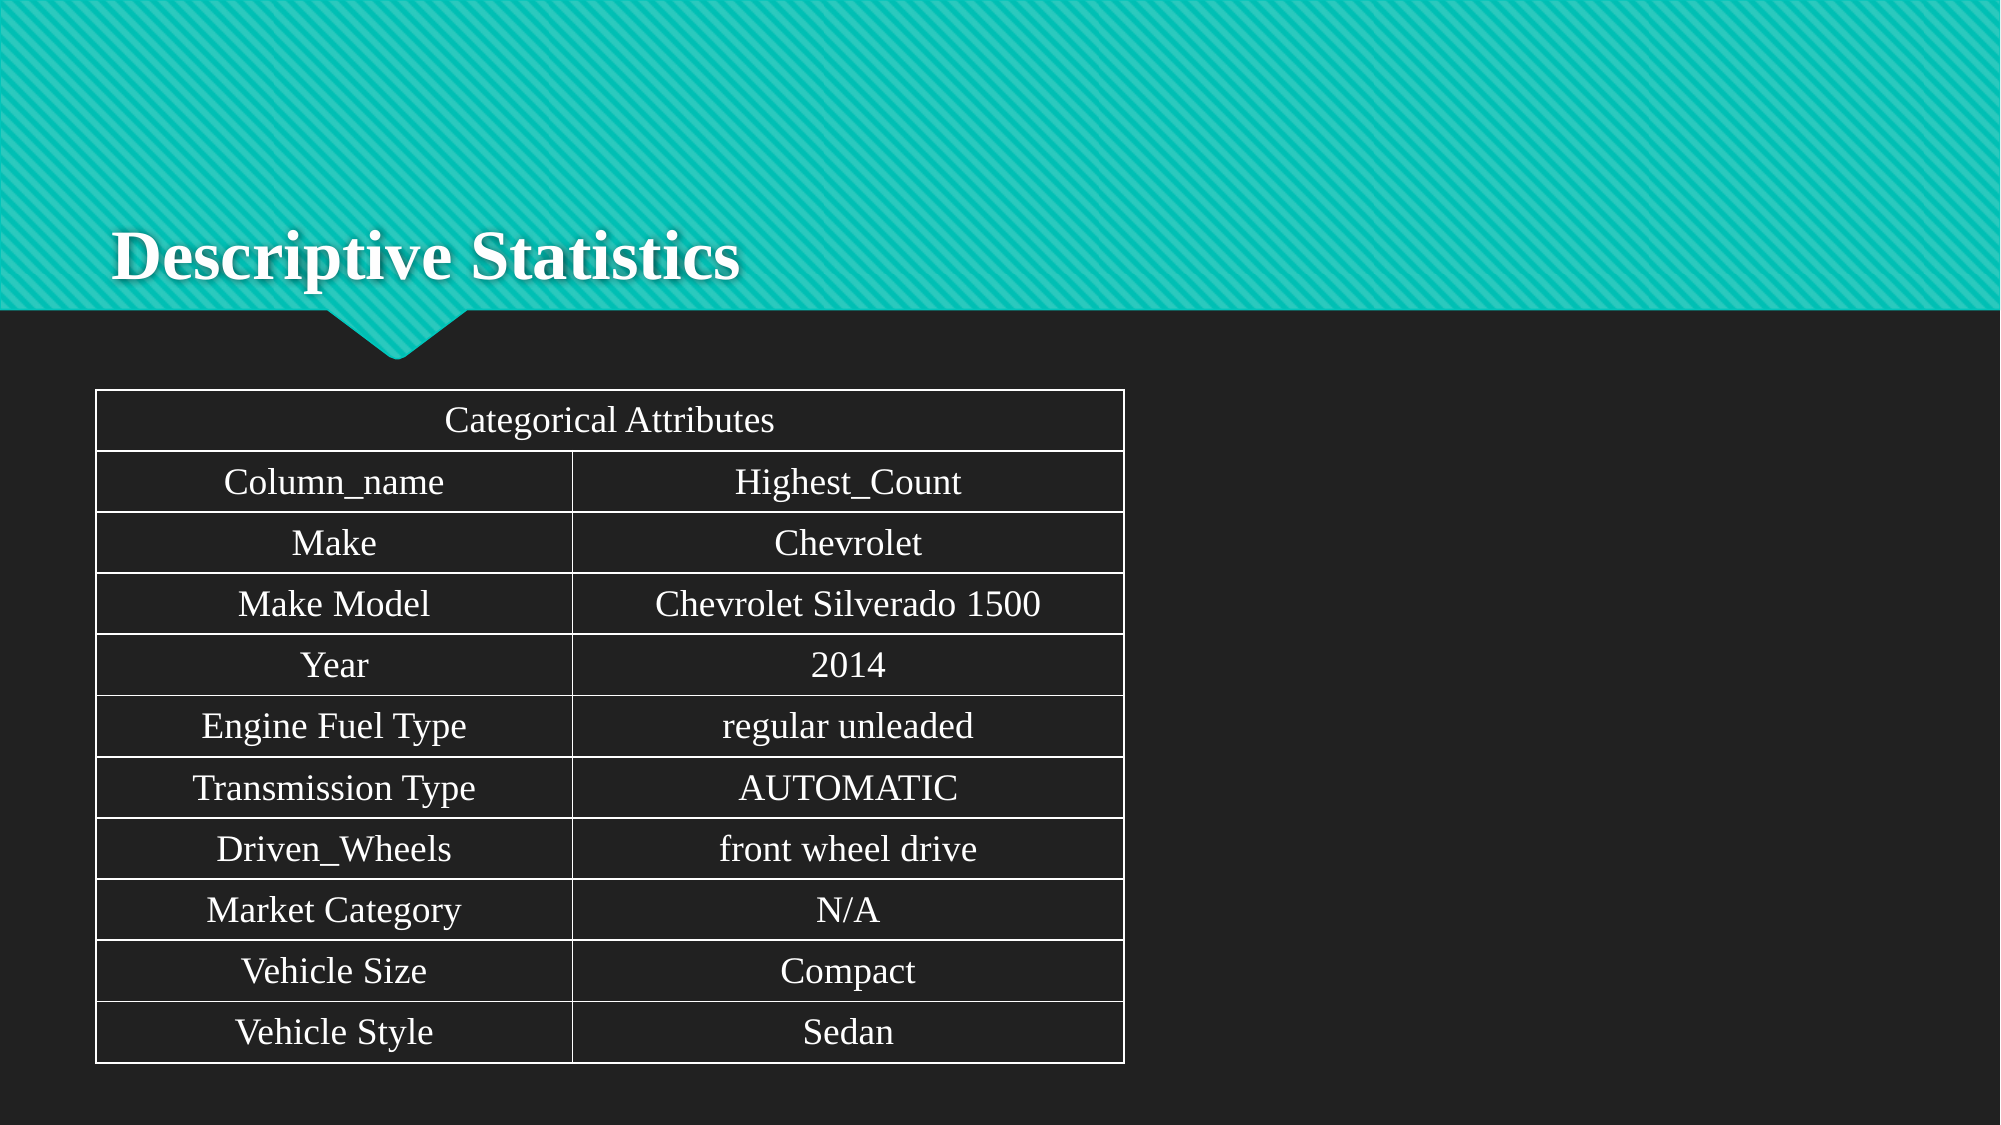

# Descriptive Statistics

| Categorical Attributes |  |
| --- | --- |
| Column\_name | Highest\_Count |
| Make | Chevrolet |
| Make Model | Chevrolet Silverado 1500 |
| Year | 2014 |
| Engine Fuel Type | regular unleaded |
| Transmission Type | AUTOMATIC |
| Driven\_Wheels | front wheel drive |
| Market Category | N/A |
| Vehicle Size | Compact |
| Vehicle Style | Sedan |